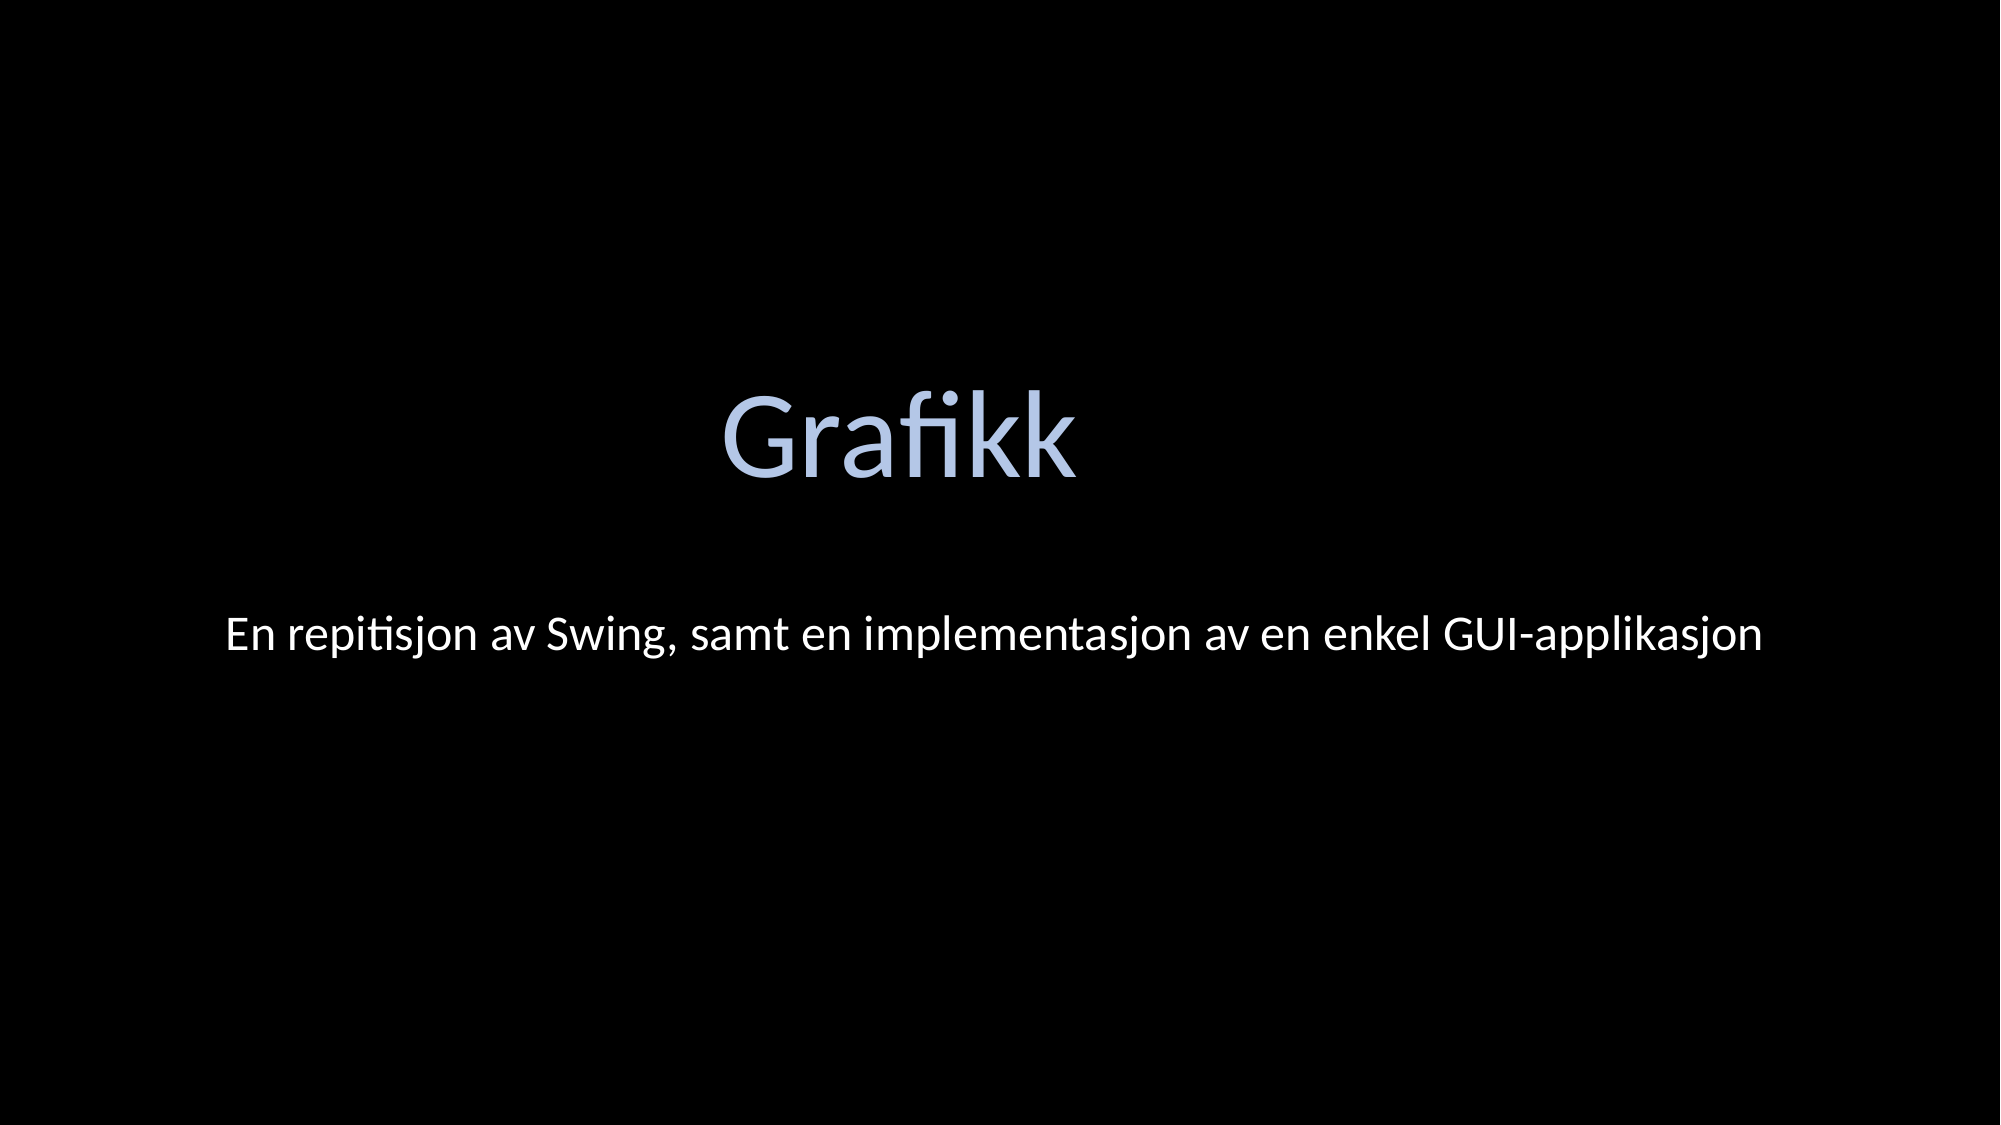

# Grafikk

En repitisjon av Swing, samt en implementasjon av en enkel GUI-applikasjon